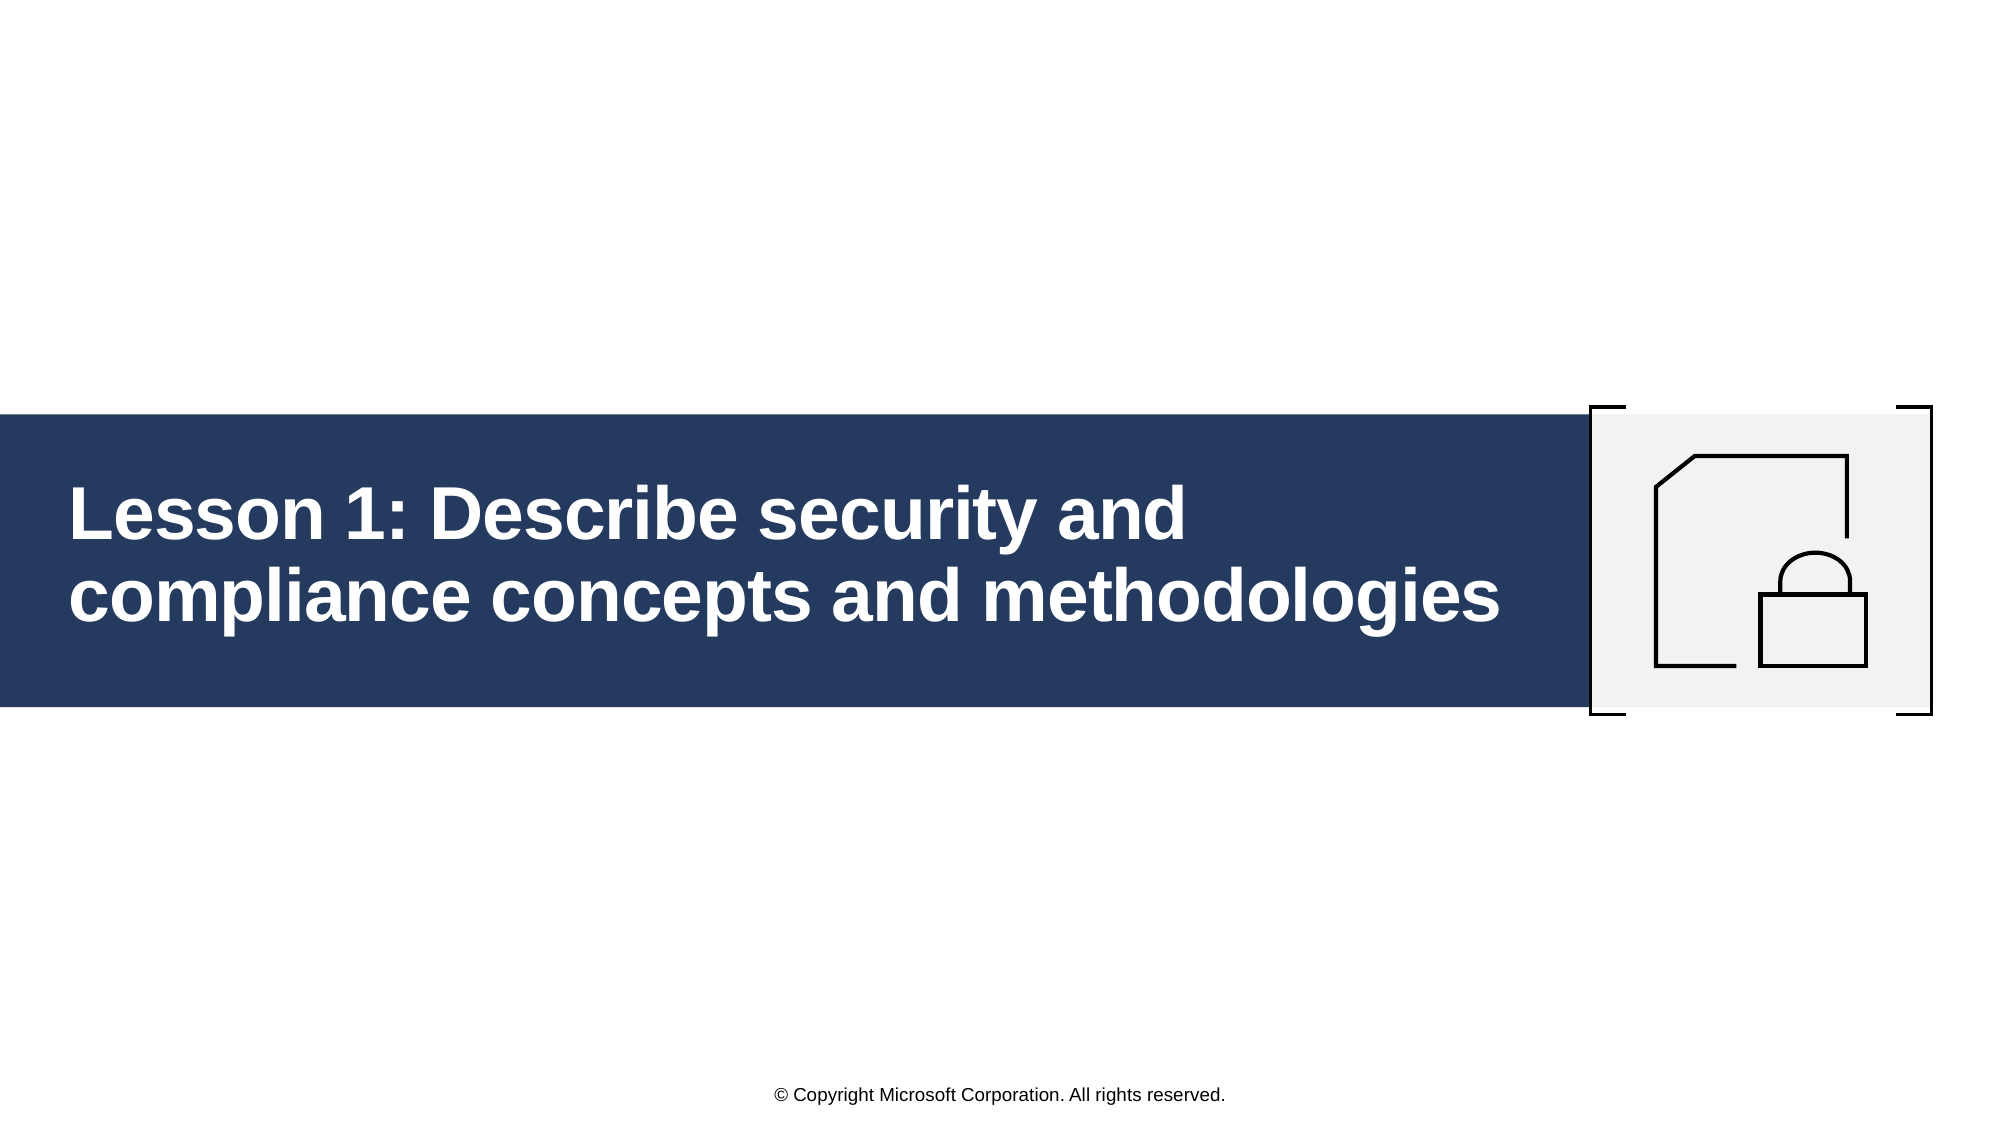

# Lesson 1: Describe security and compliance concepts and methodologies